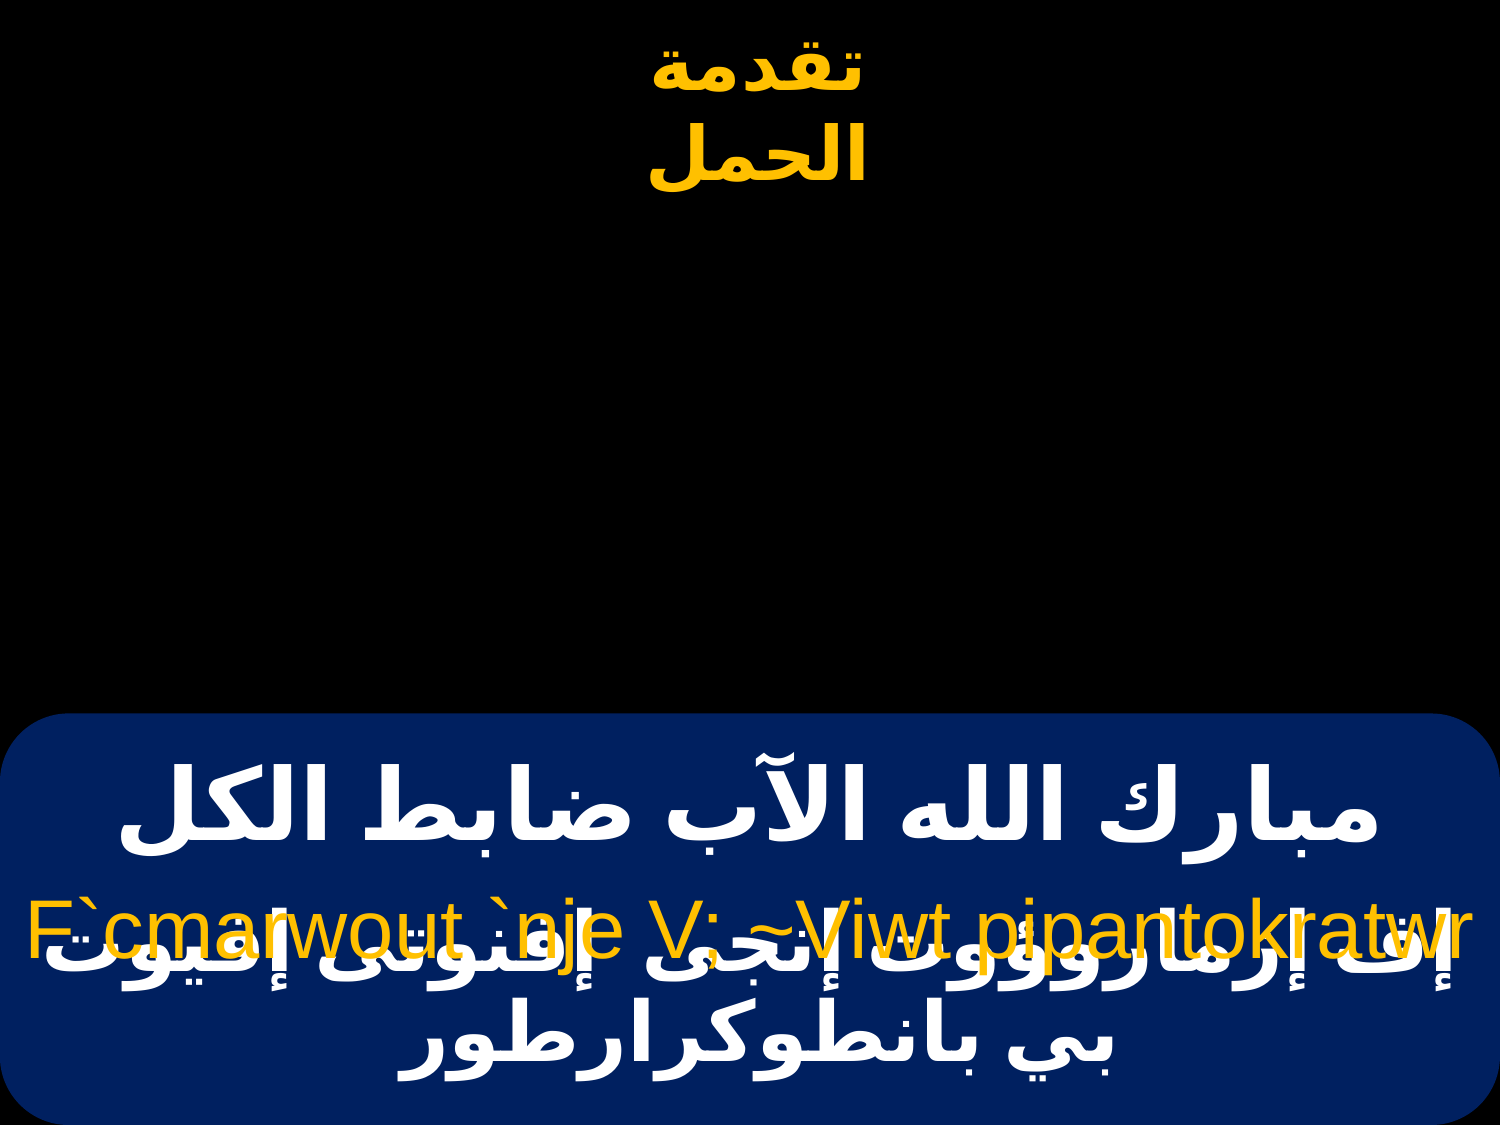

# مبارك الله الآب ضابط الكل
F`cmarwout `nje V; ~Viwt pipantokratwr
إف إزماروؤوت إنجى  إفنوتى إفيوت بي بانطوكرارطور